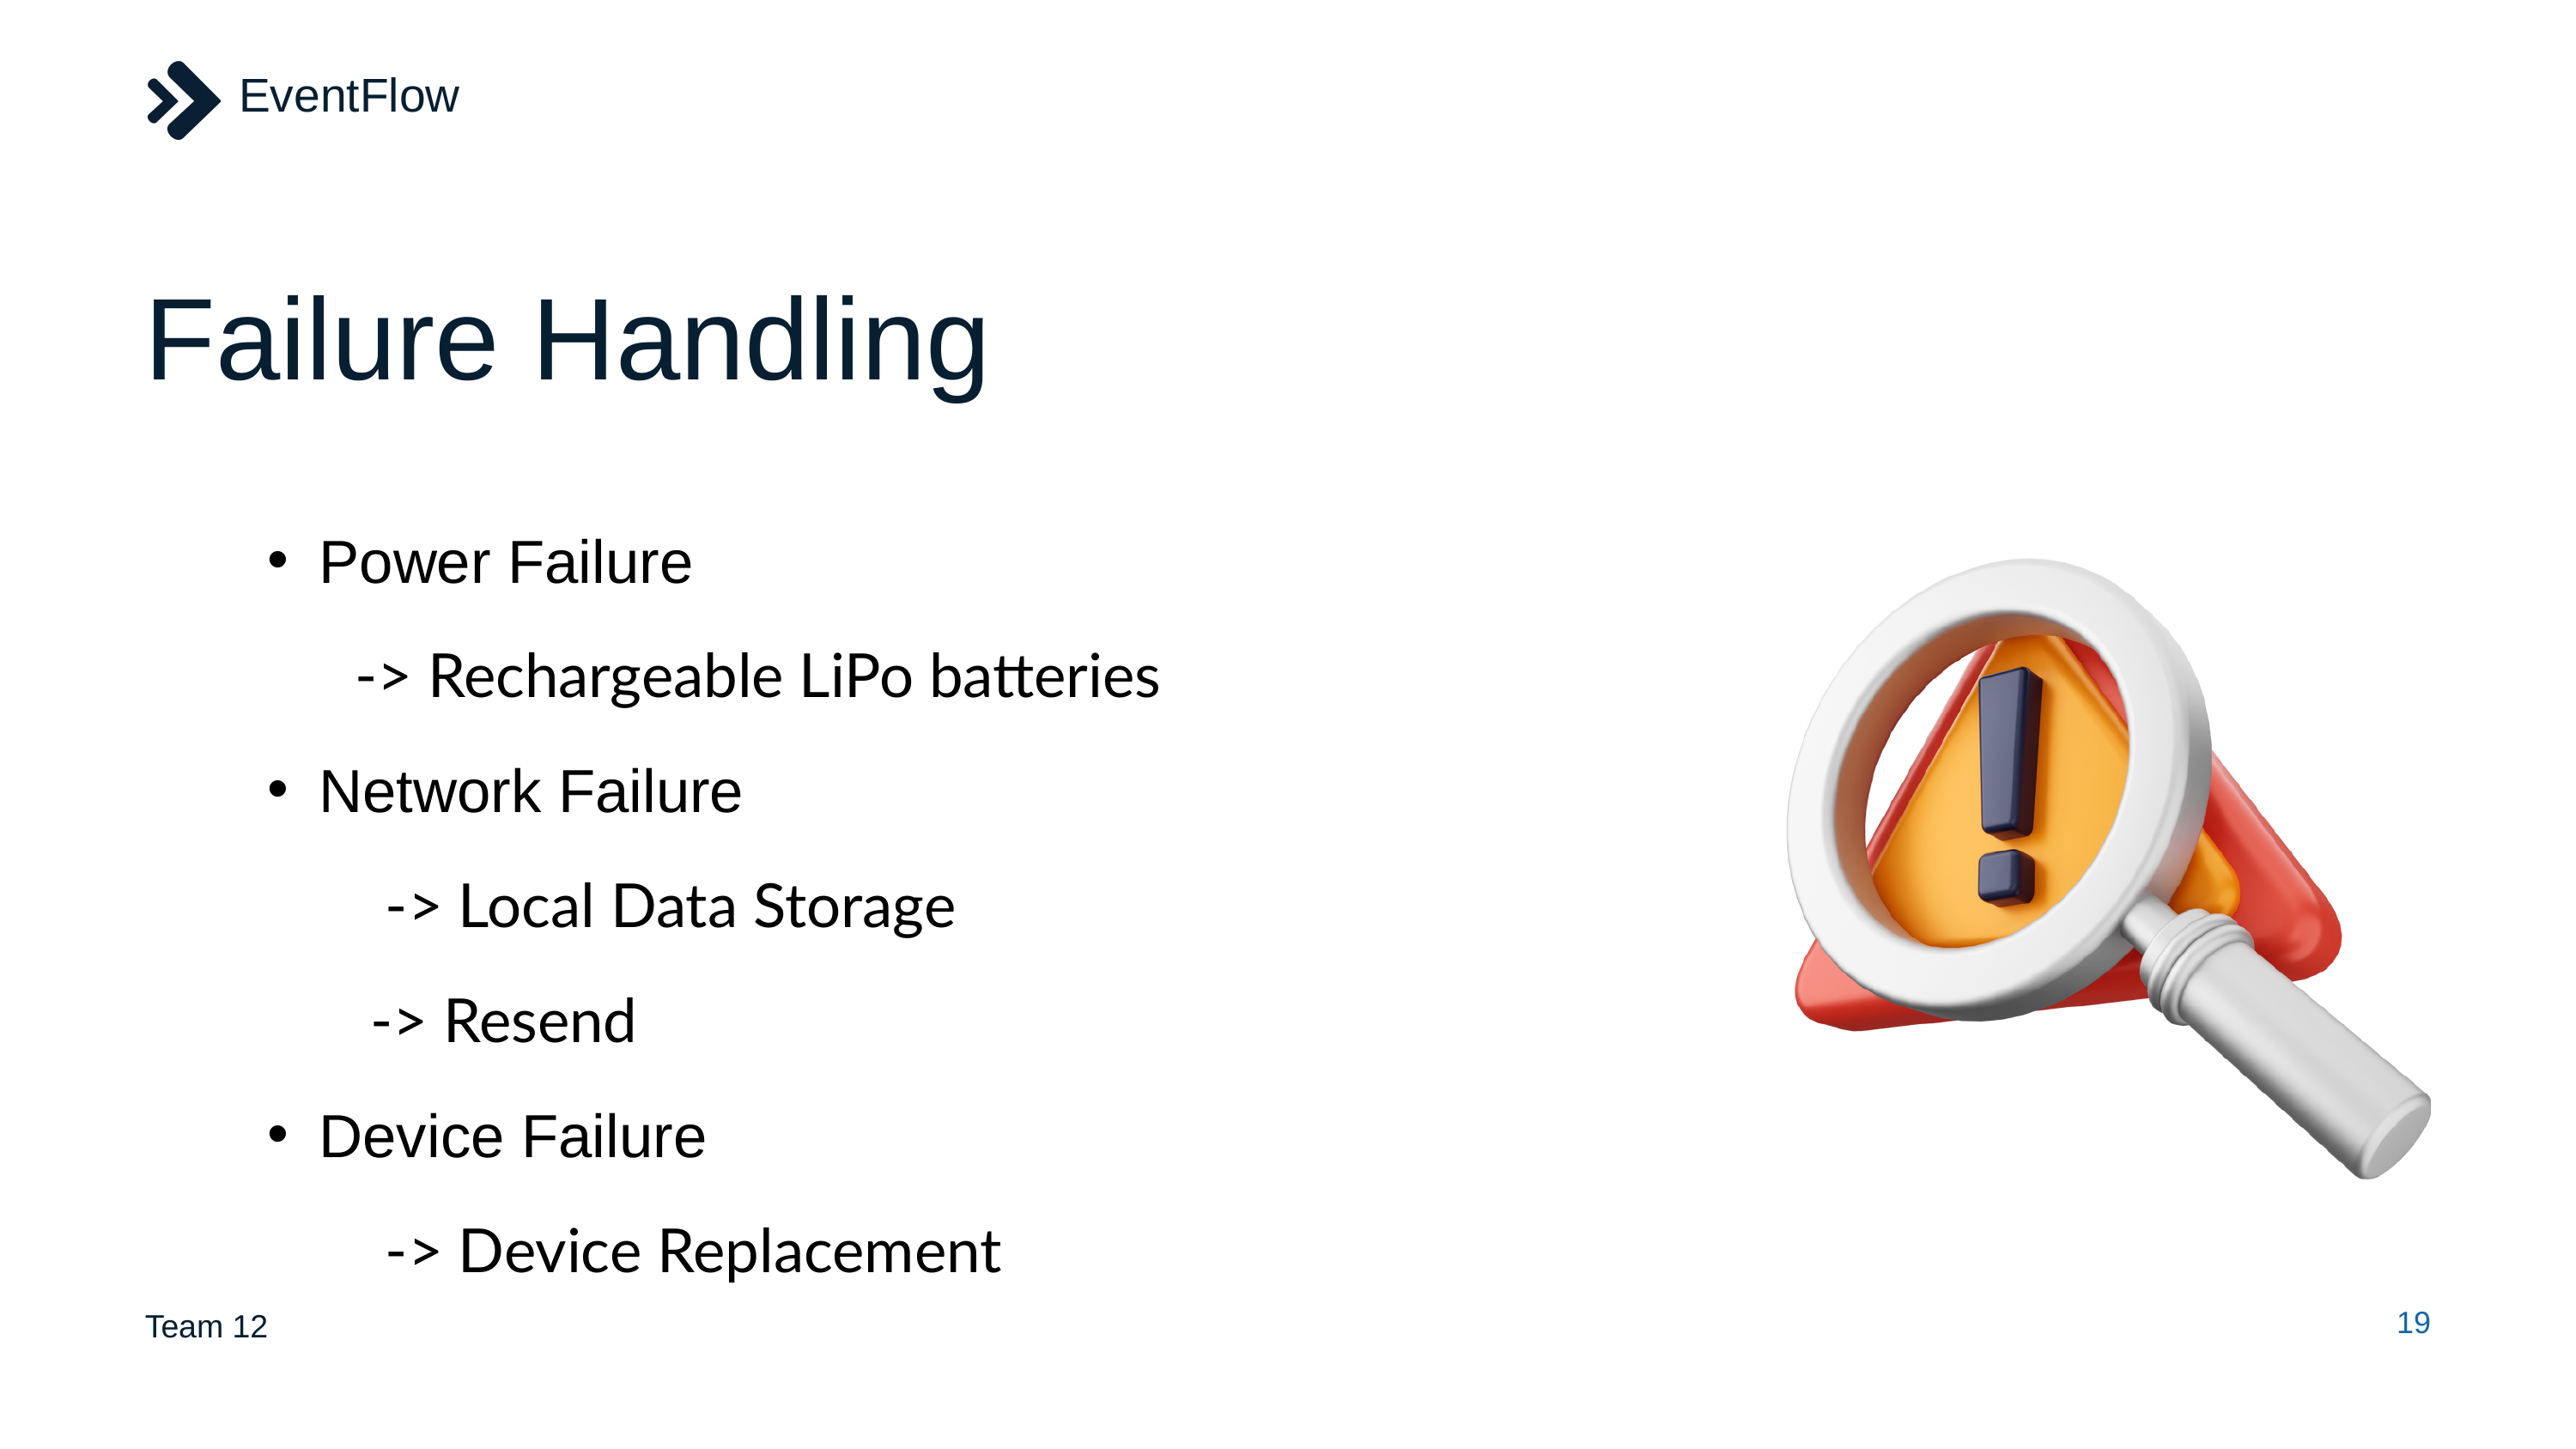

EventFlow
Failure Handling
Power Failure
         -> Rechargeable LiPo batteries
Network Failure
          -> Local Data Storage
          -> Resend
Device Failure
          -> Device Replacement

Team 12
19